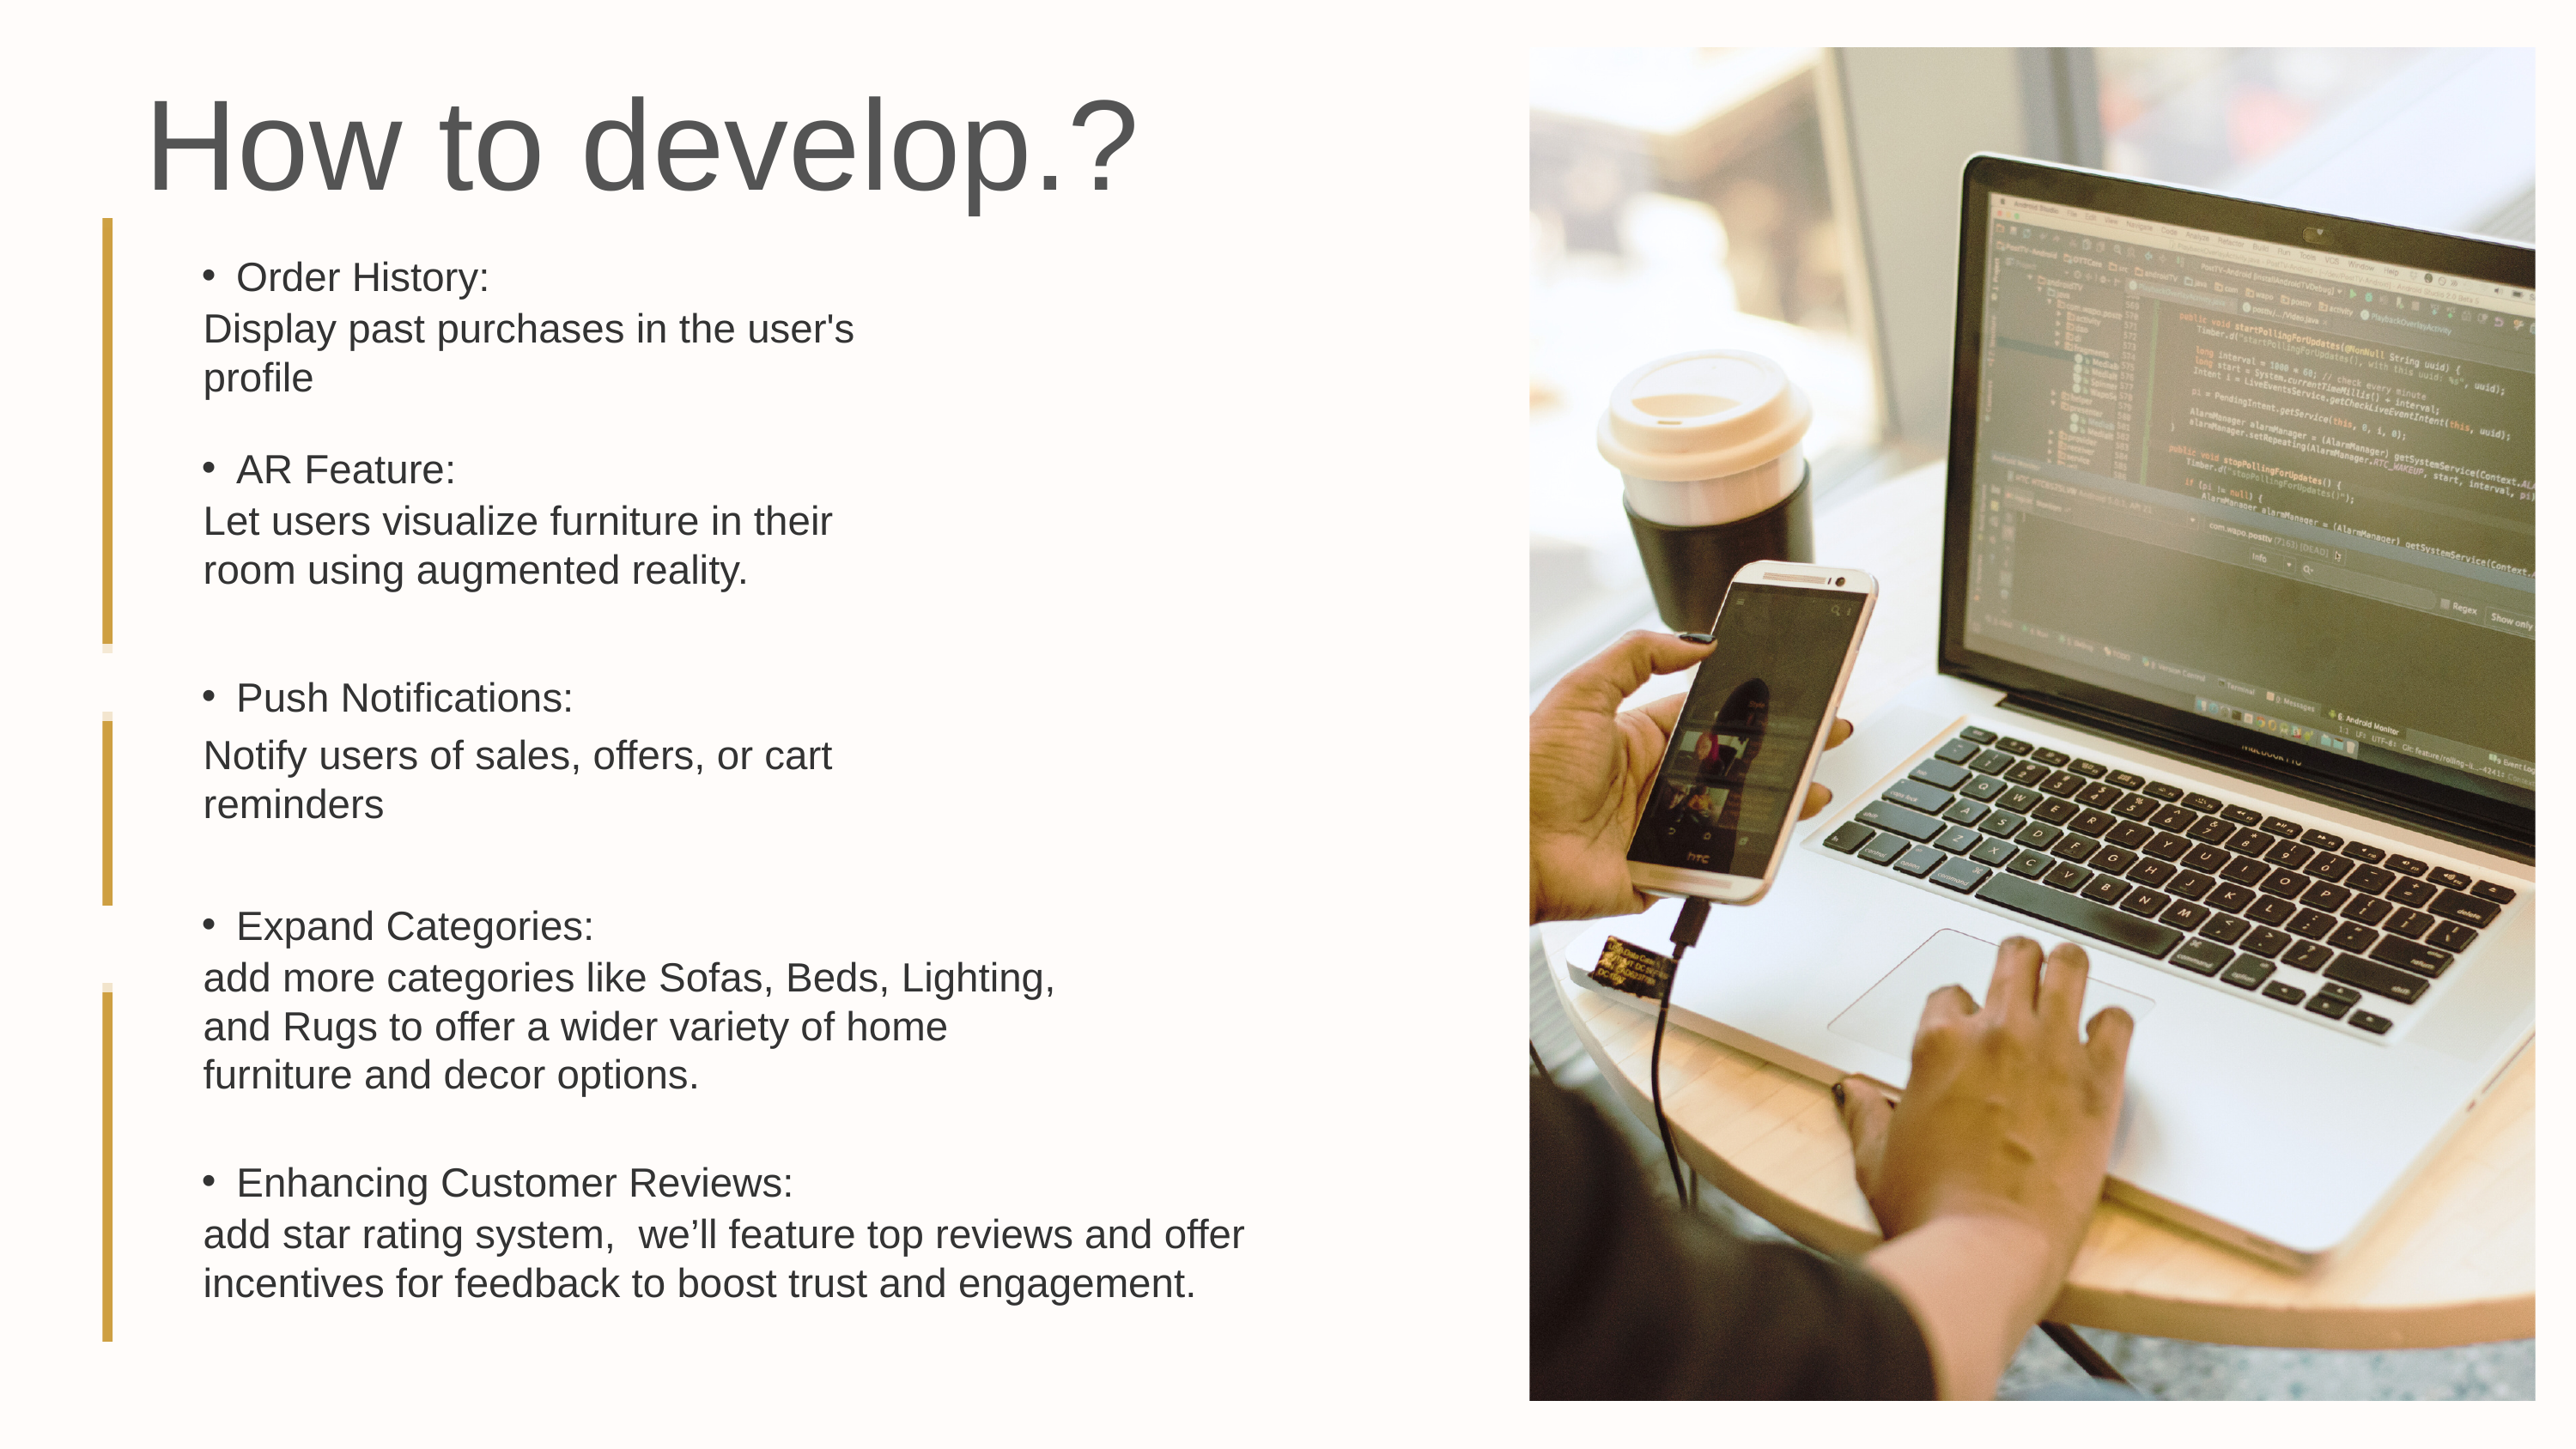

How to develop.?

Order History:
Display past purchases in the user's profile
AR Feature:
Let users visualize furniture in their room using augmented reality.
Push Notifications:
Notify users of sales, offers, or cart reminders
Expand Categories:
add more categories like Sofas, Beds, Lighting, and Rugs to offer a wider variety of home furniture and decor options.
Enhancing Customer Reviews:
add star rating system,  we’ll feature top reviews and offer incentives for feedback to boost trust and engagement.